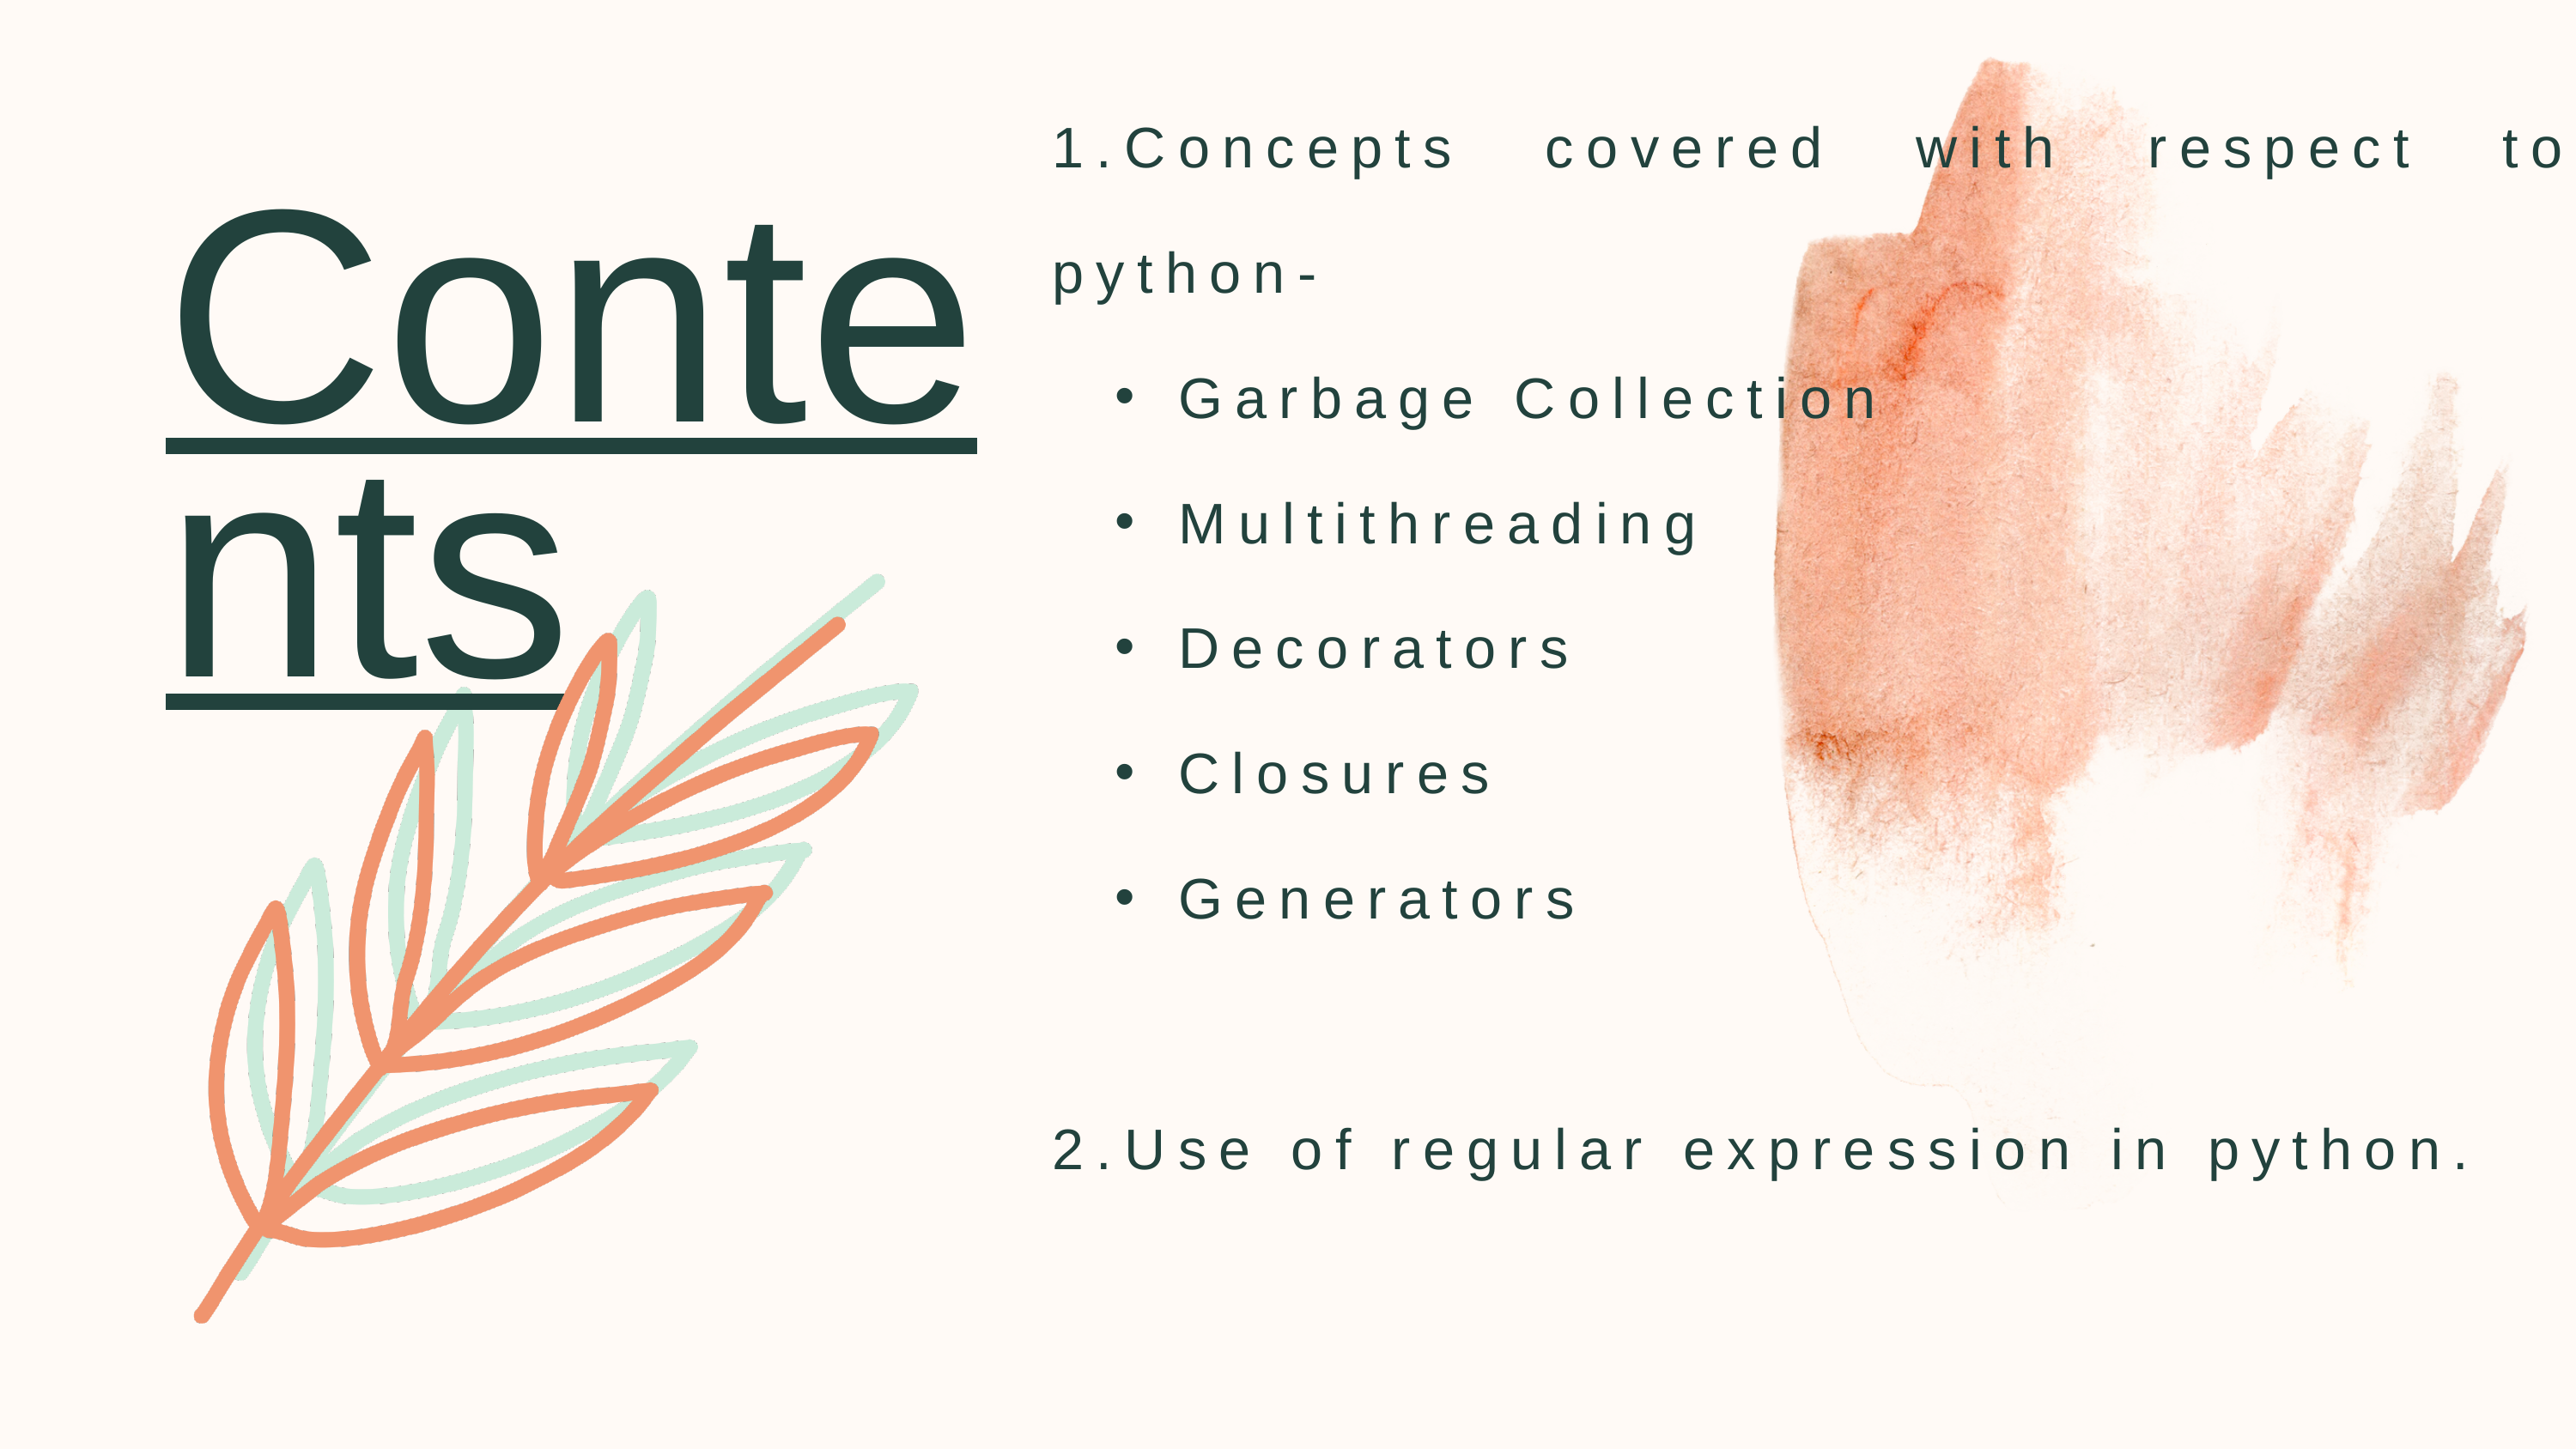

1.Concepts covered with respect to python-
Garbage Collection
Multithreading
Decorators
Closures
Generators

2.Use of regular expression in python.

Contents